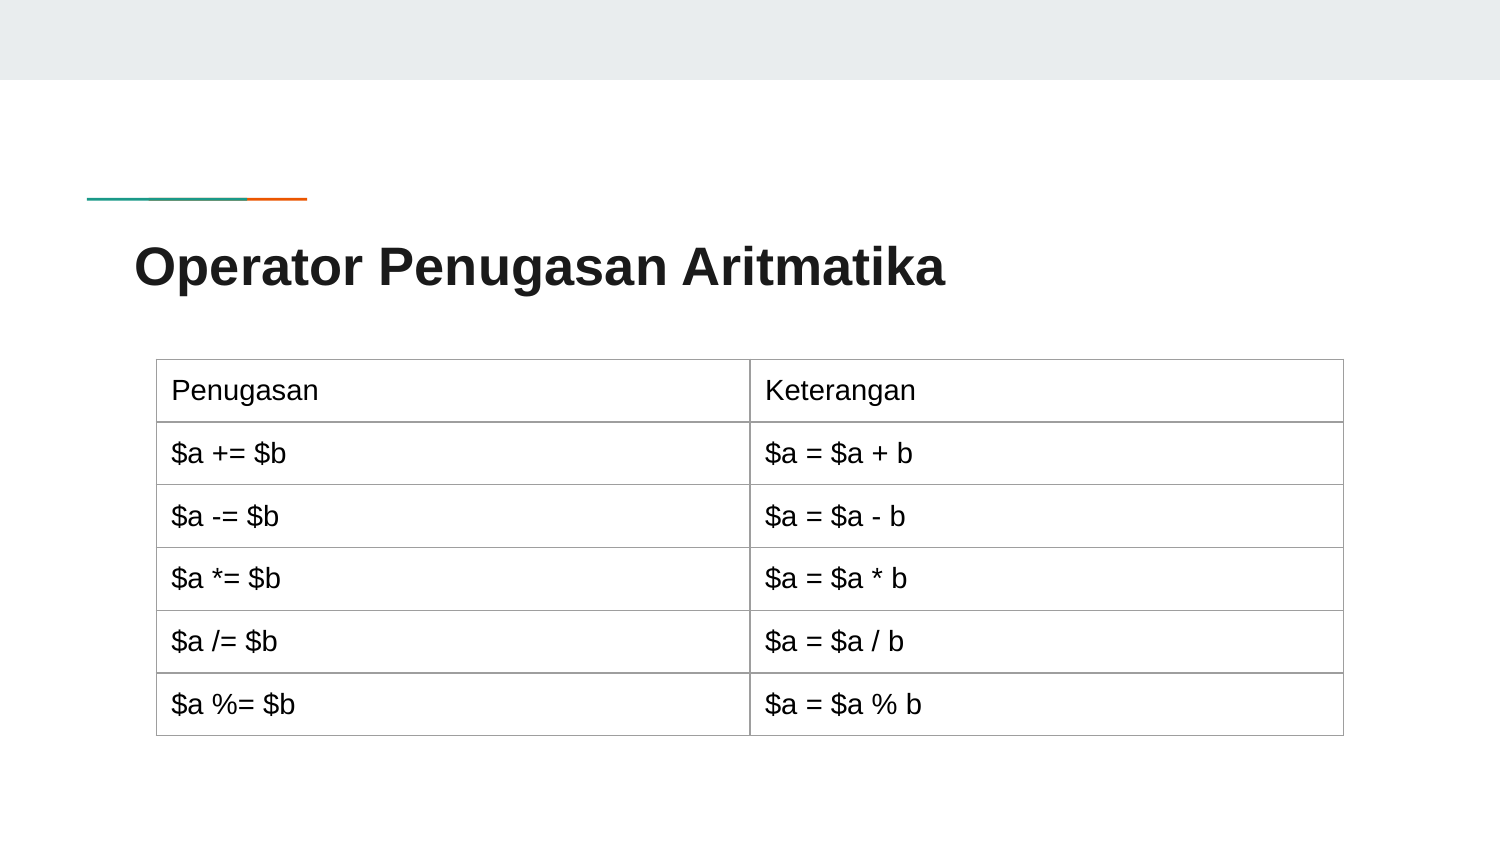

# Operator Penugasan Aritmatika
| Penugasan | Keterangan |
| --- | --- |
| $a += $b | $a = $a + b |
| $a -= $b | $a = $a - b |
| $a \*= $b | $a = $a \* b |
| $a /= $b | $a = $a / b |
| $a %= $b | $a = $a % b |